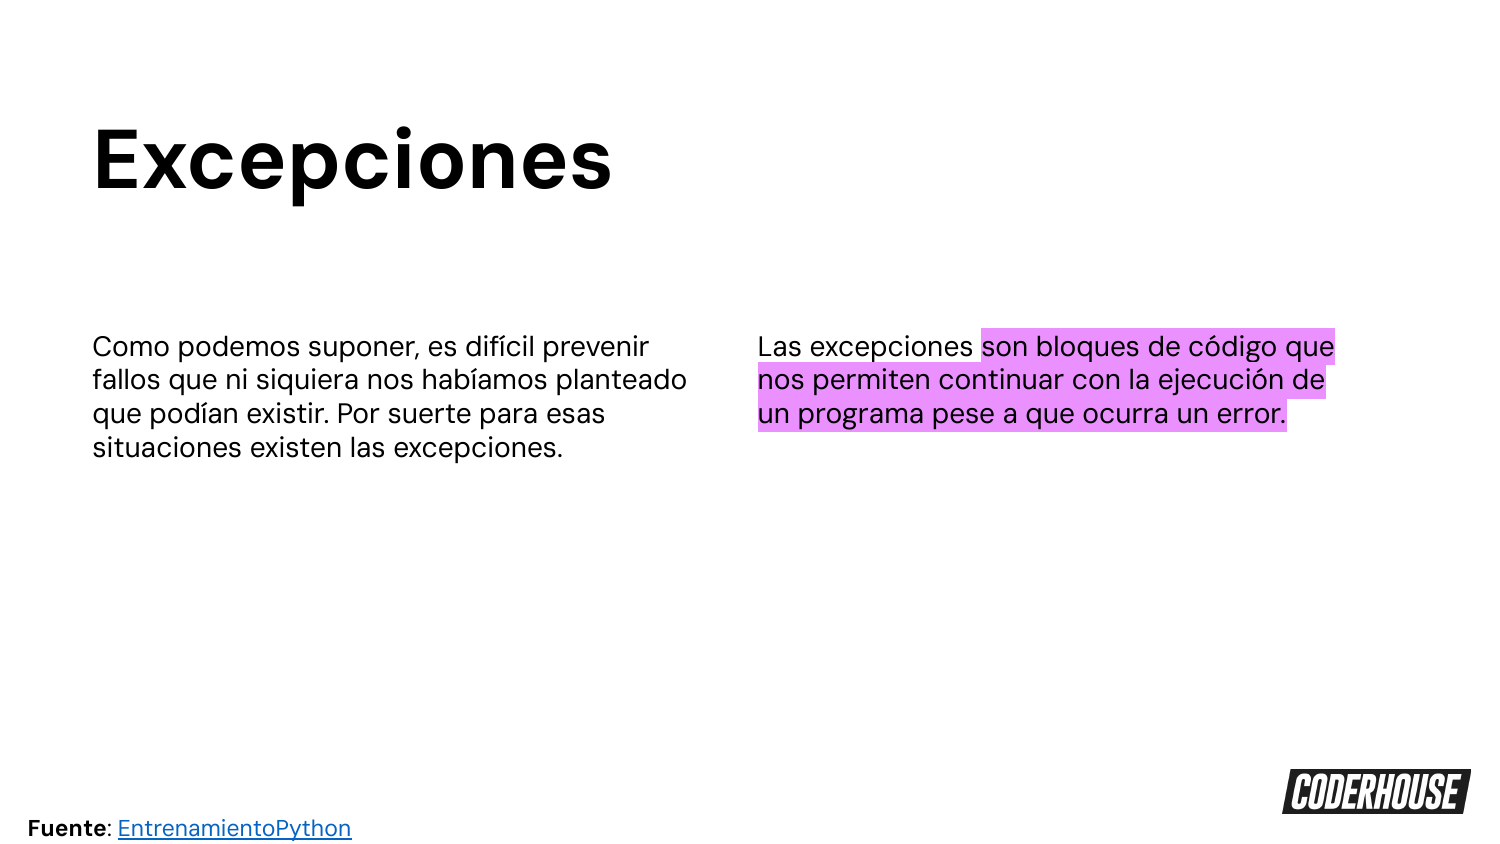

Excepciones
Como podemos suponer, es difícil prevenir fallos que ni siquiera nos habíamos planteado que podían existir. Por suerte para esas situaciones existen las excepciones.
Las excepciones son bloques de código que nos permiten continuar con la ejecución de un programa pese a que ocurra un error.
Fuente: EntrenamientoPython